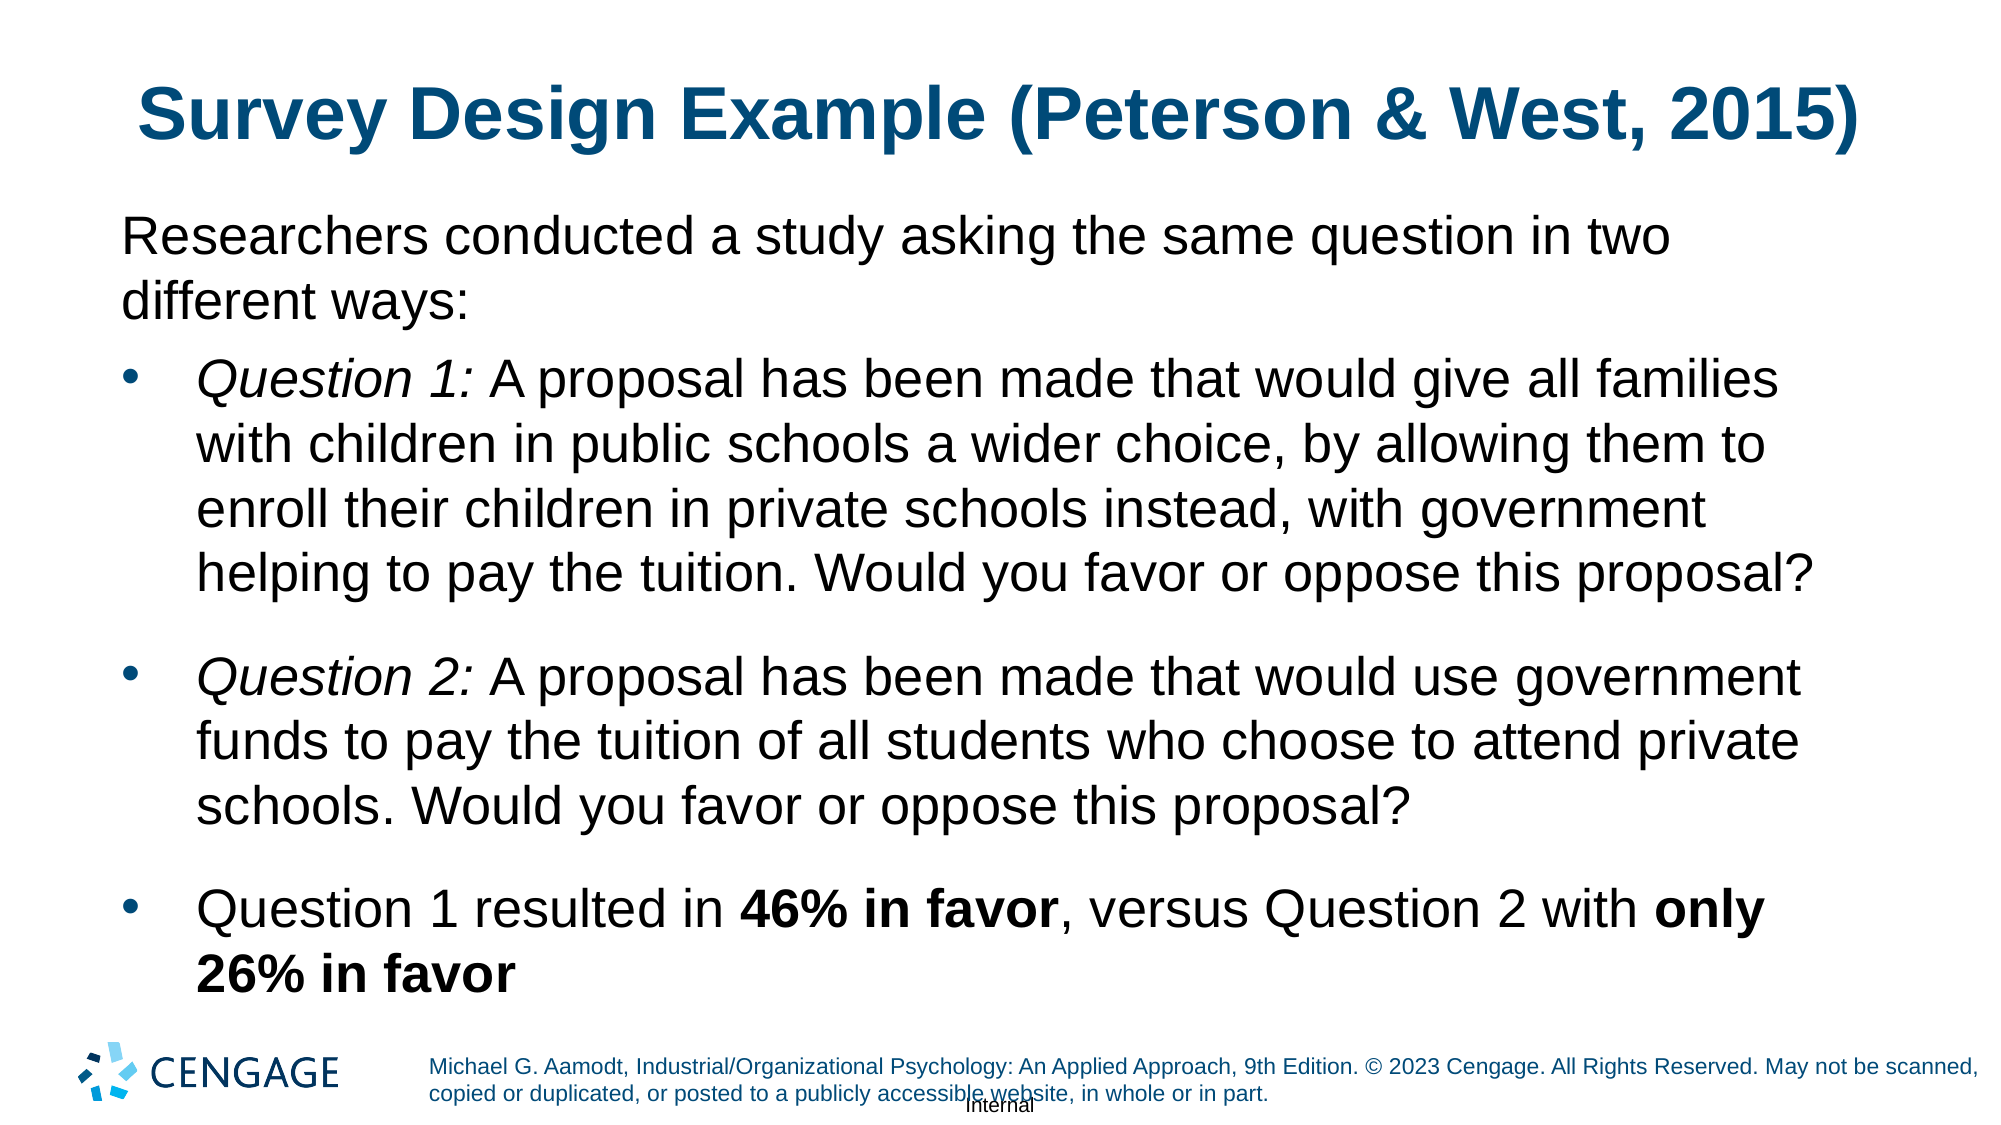

# Survey Design Example (Peterson & West, 2015)
Researchers conducted a study asking the same question in two different ways:
Question 1: A proposal has been made that would give all families with children in public schools a wider choice, by allowing them to enroll their children in private schools instead, with government helping to pay the tuition. Would you favor or oppose this proposal?
Question 2: A proposal has been made that would use government funds to pay the tuition of all students who choose to attend private schools. Would you favor or oppose this proposal?
Question 1 resulted in 46% in favor, versus Question 2 with only 26% in favor